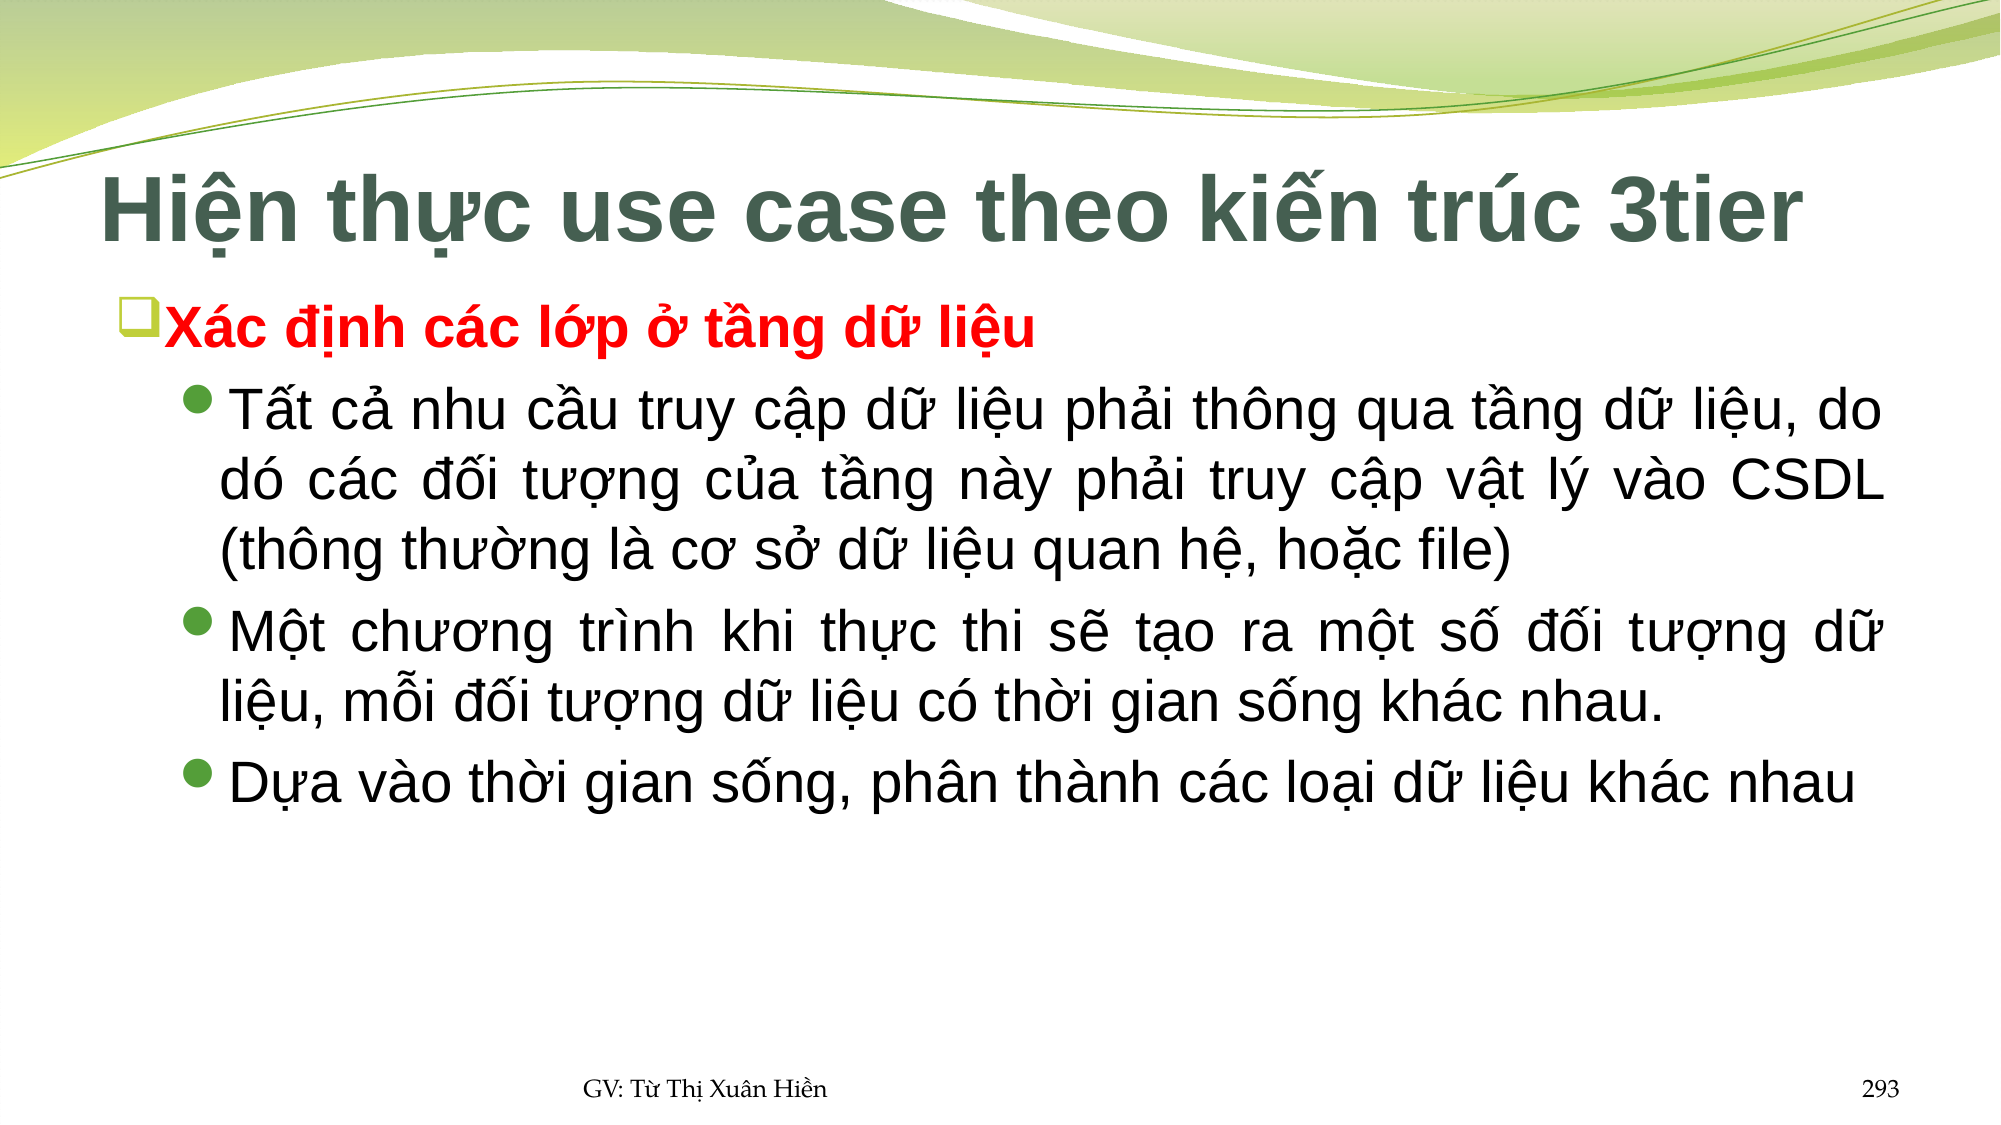

# Hiện thực use case theo kiến trúc 3tier
Xác định các lớp ở tầng dữ liệu
Tất cả nhu cầu truy cập dữ liệu phải thông qua tầng dữ liệu, do dó các đối tượng của tầng này phải truy cập vật lý vào CSDL (thông thường là cơ sở dữ liệu quan hệ, hoặc file)
Một chương trình khi thực thi sẽ tạo ra một số đối tượng dữ liệu, mỗi đối tượng dữ liệu có thời gian sống khác nhau.
Dựa vào thời gian sống, phân thành các loại dữ liệu khác nhau
GV: Từ Thị Xuân Hiền
293